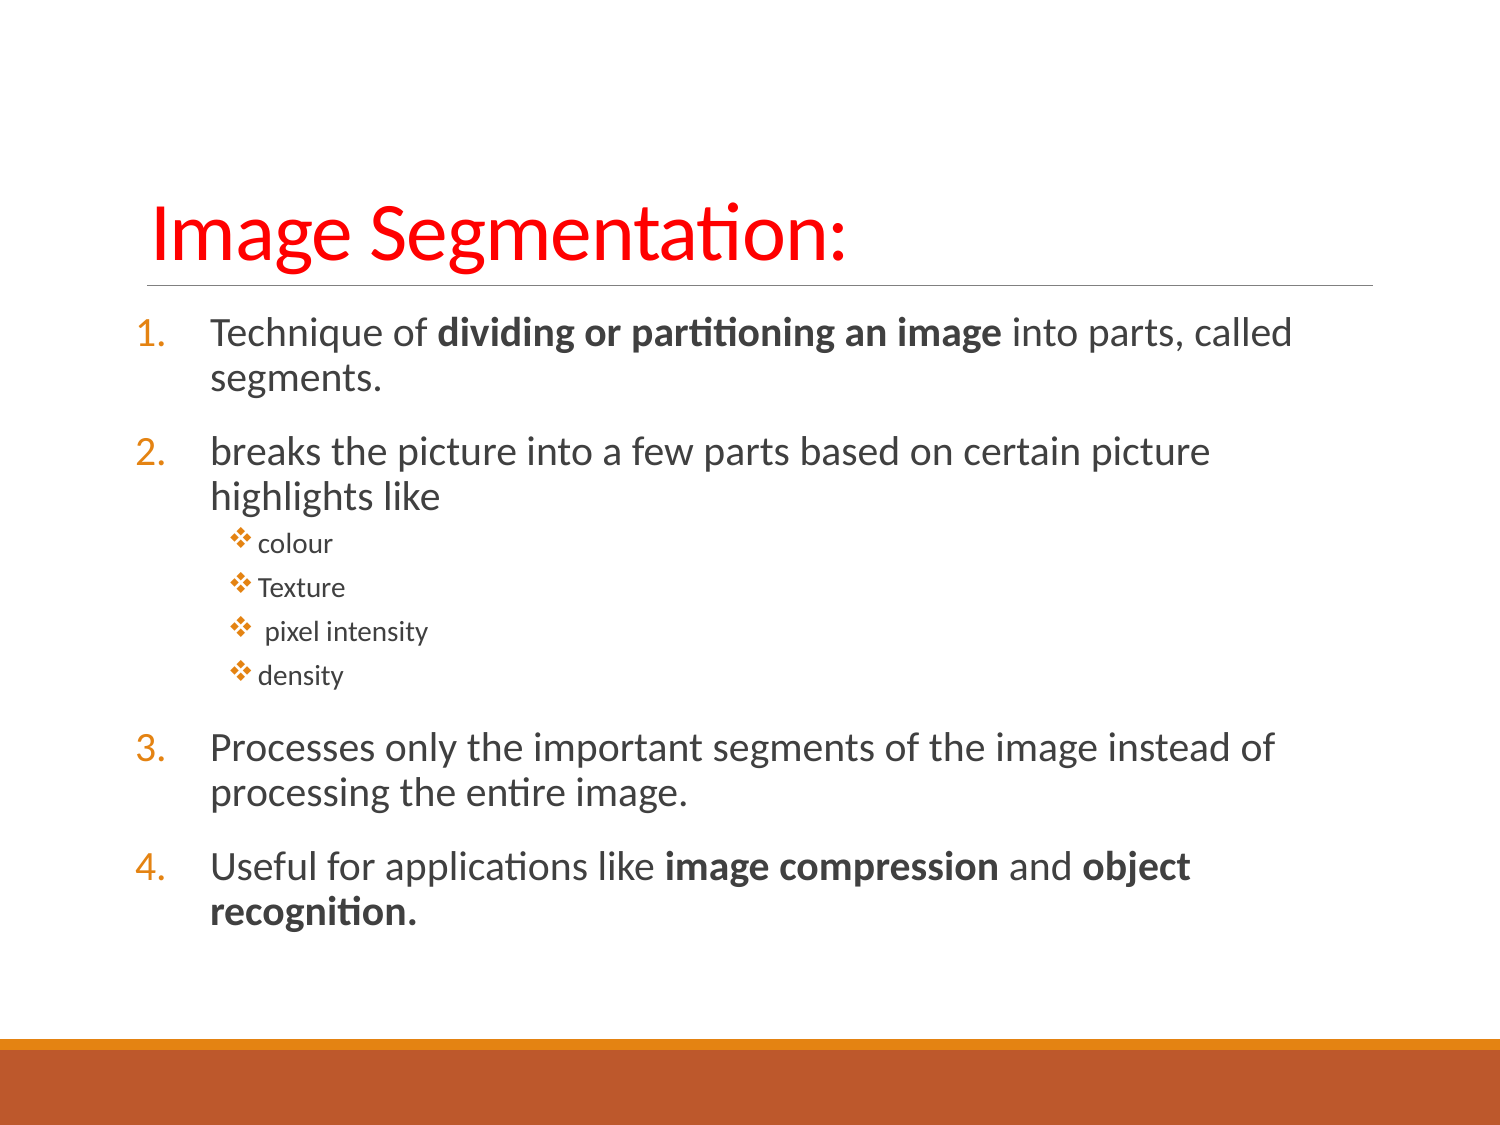

# Image Segmentation:
Technique of dividing or partitioning an image into parts, called segments.
breaks the picture into a few parts based on certain picture highlights like
colour
Texture
 pixel intensity
density
Processes only the important segments of the image instead of processing the entire image.
Useful for applications like image compression and object recognition.